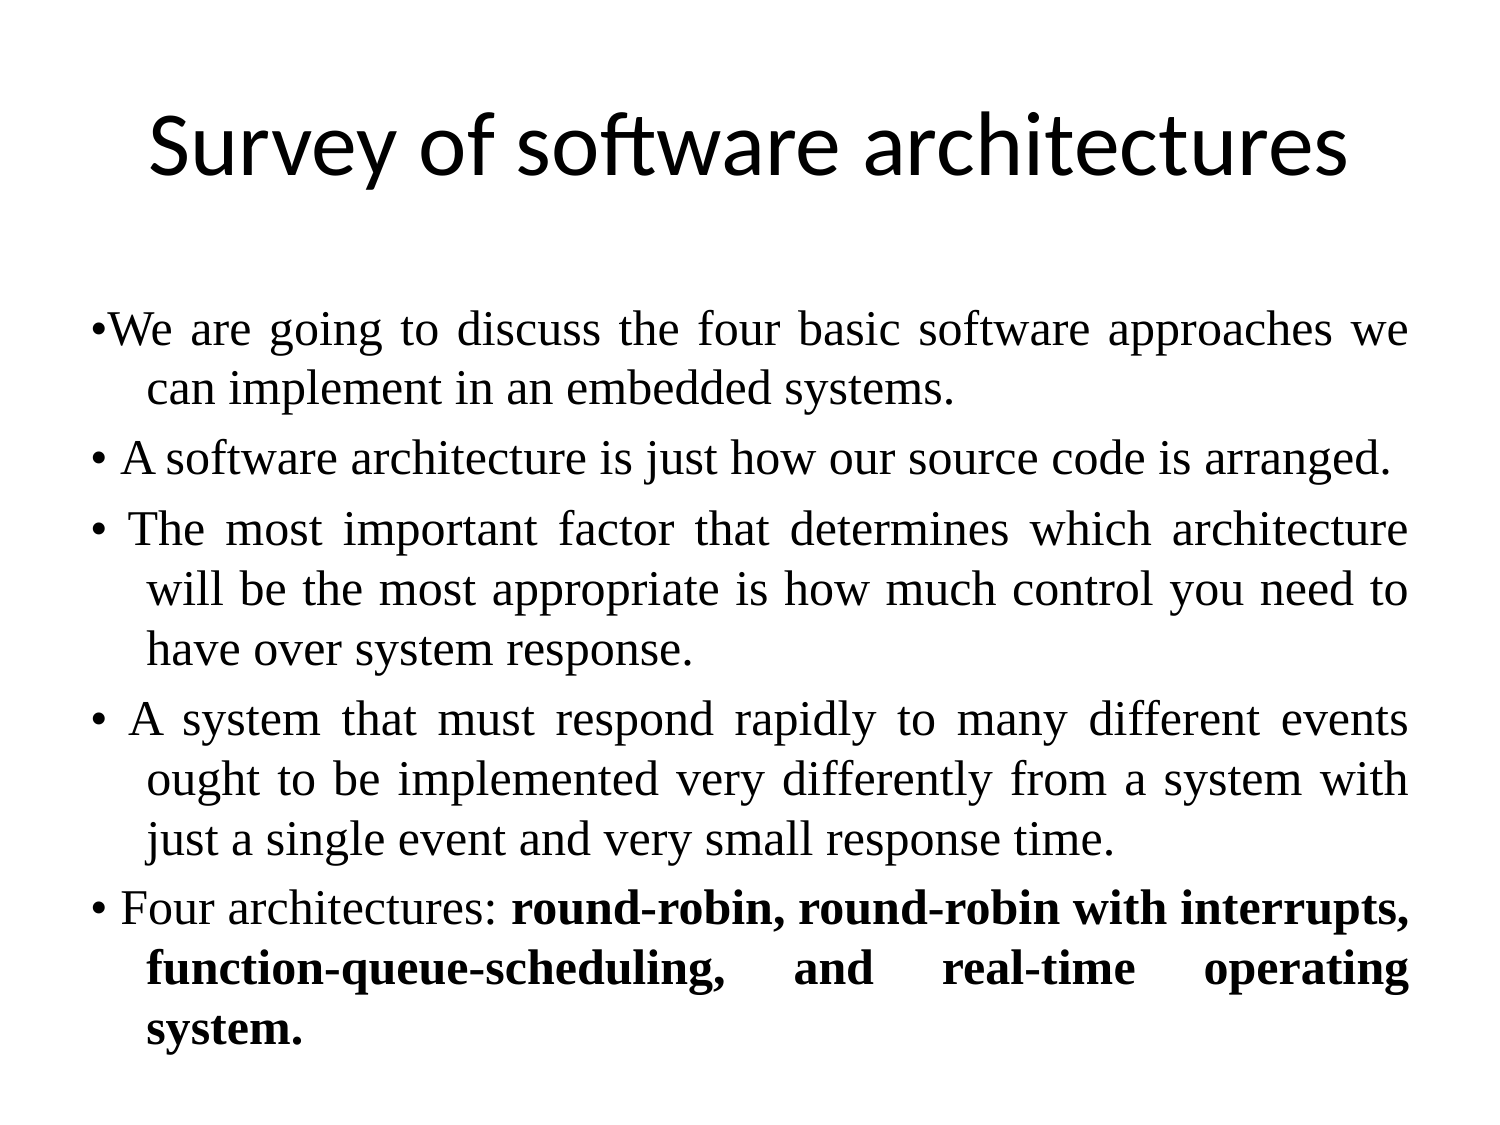

# Survey of software architectures
•We are going to discuss the four basic software approaches we can implement in an embedded systems.
• A software architecture is just how our source code is arranged.
• The most important factor that determines which architecture will be the most appropriate is how much control you need to have over system response.
• A system that must respond rapidly to many different events ought to be implemented very differently from a system with just a single event and very small response time.
• Four architectures: round-robin, round-robin with interrupts, function-queue-scheduling, and real-time operating system.